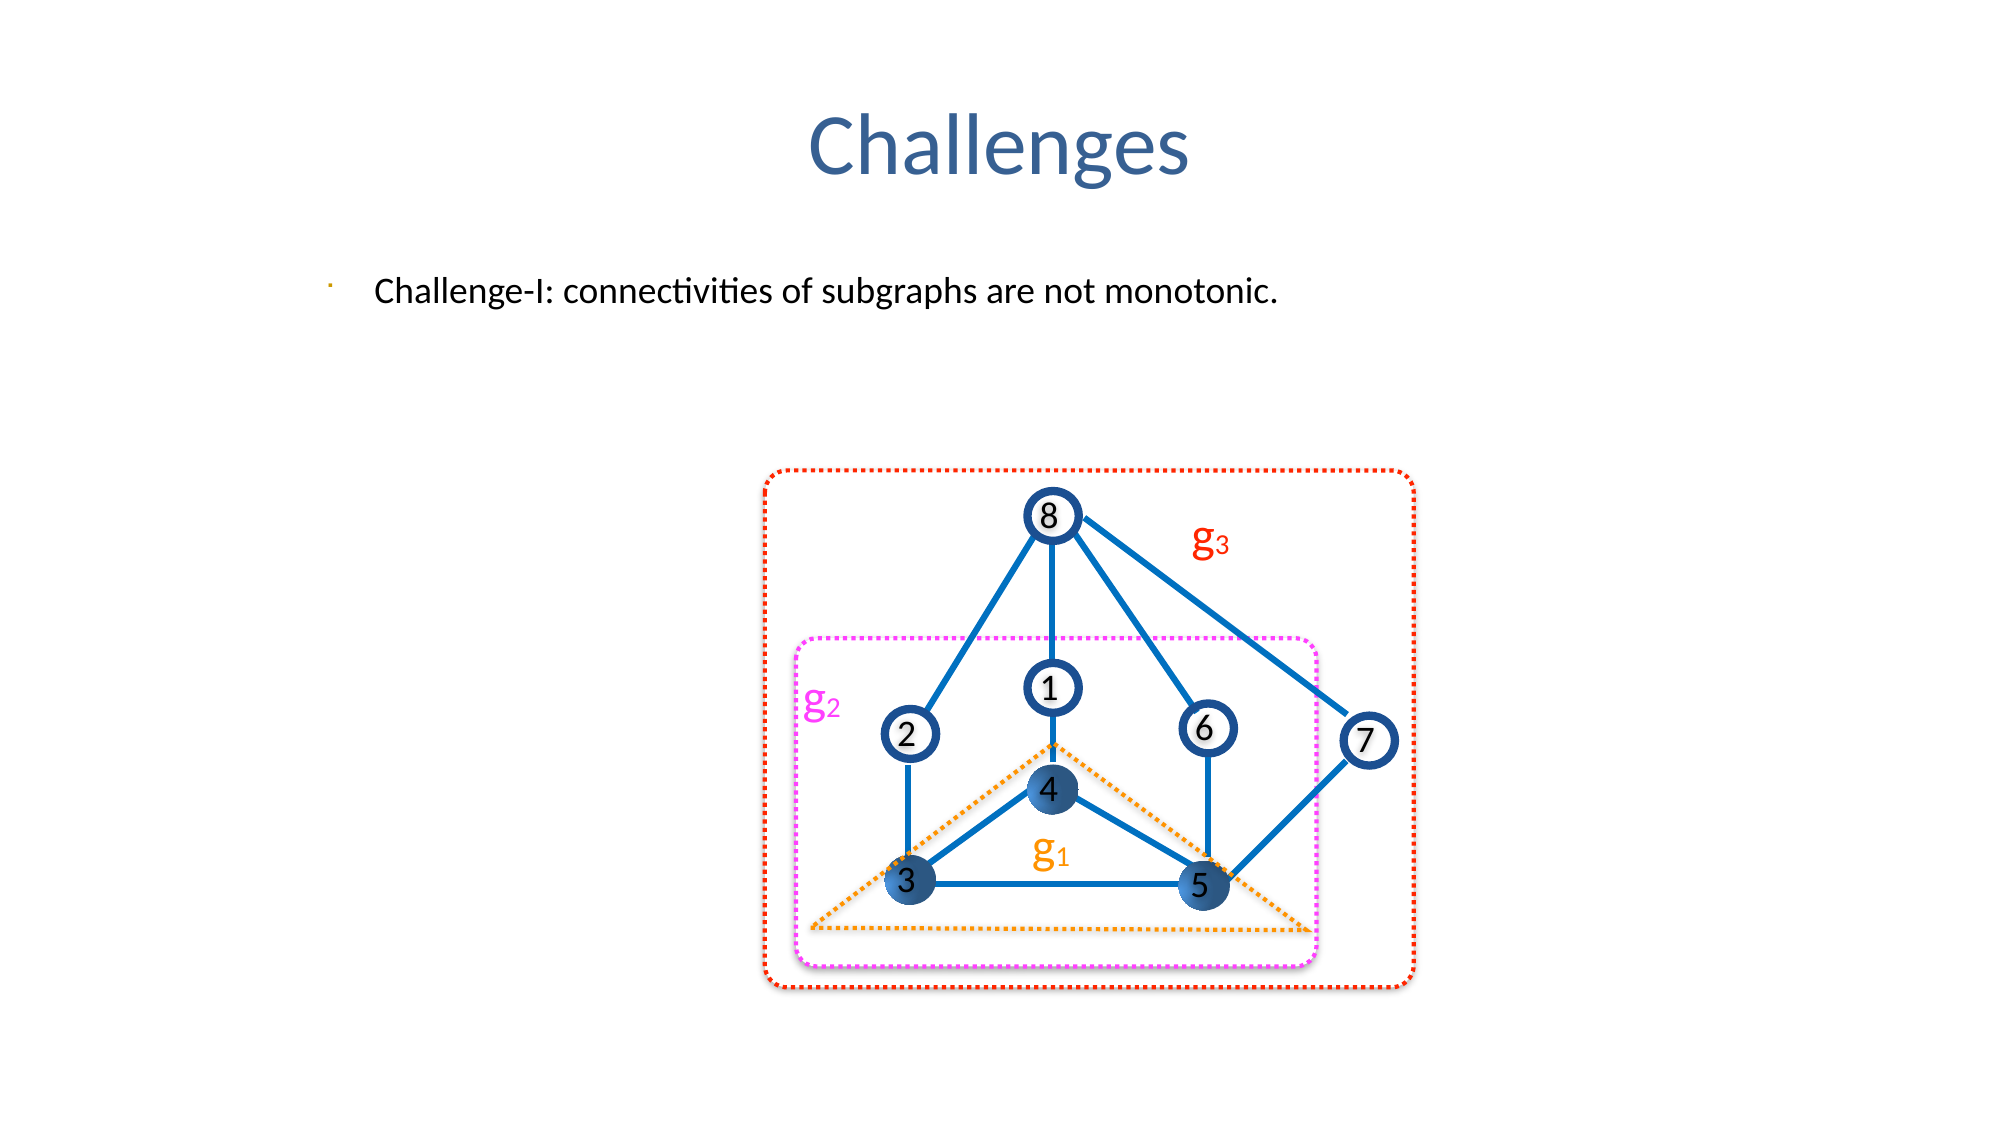

# Challenges
Challenge-I: connectivities of subgraphs are not monotonic.

8

1

6

2

7

4

3

5

g3

g2

g1